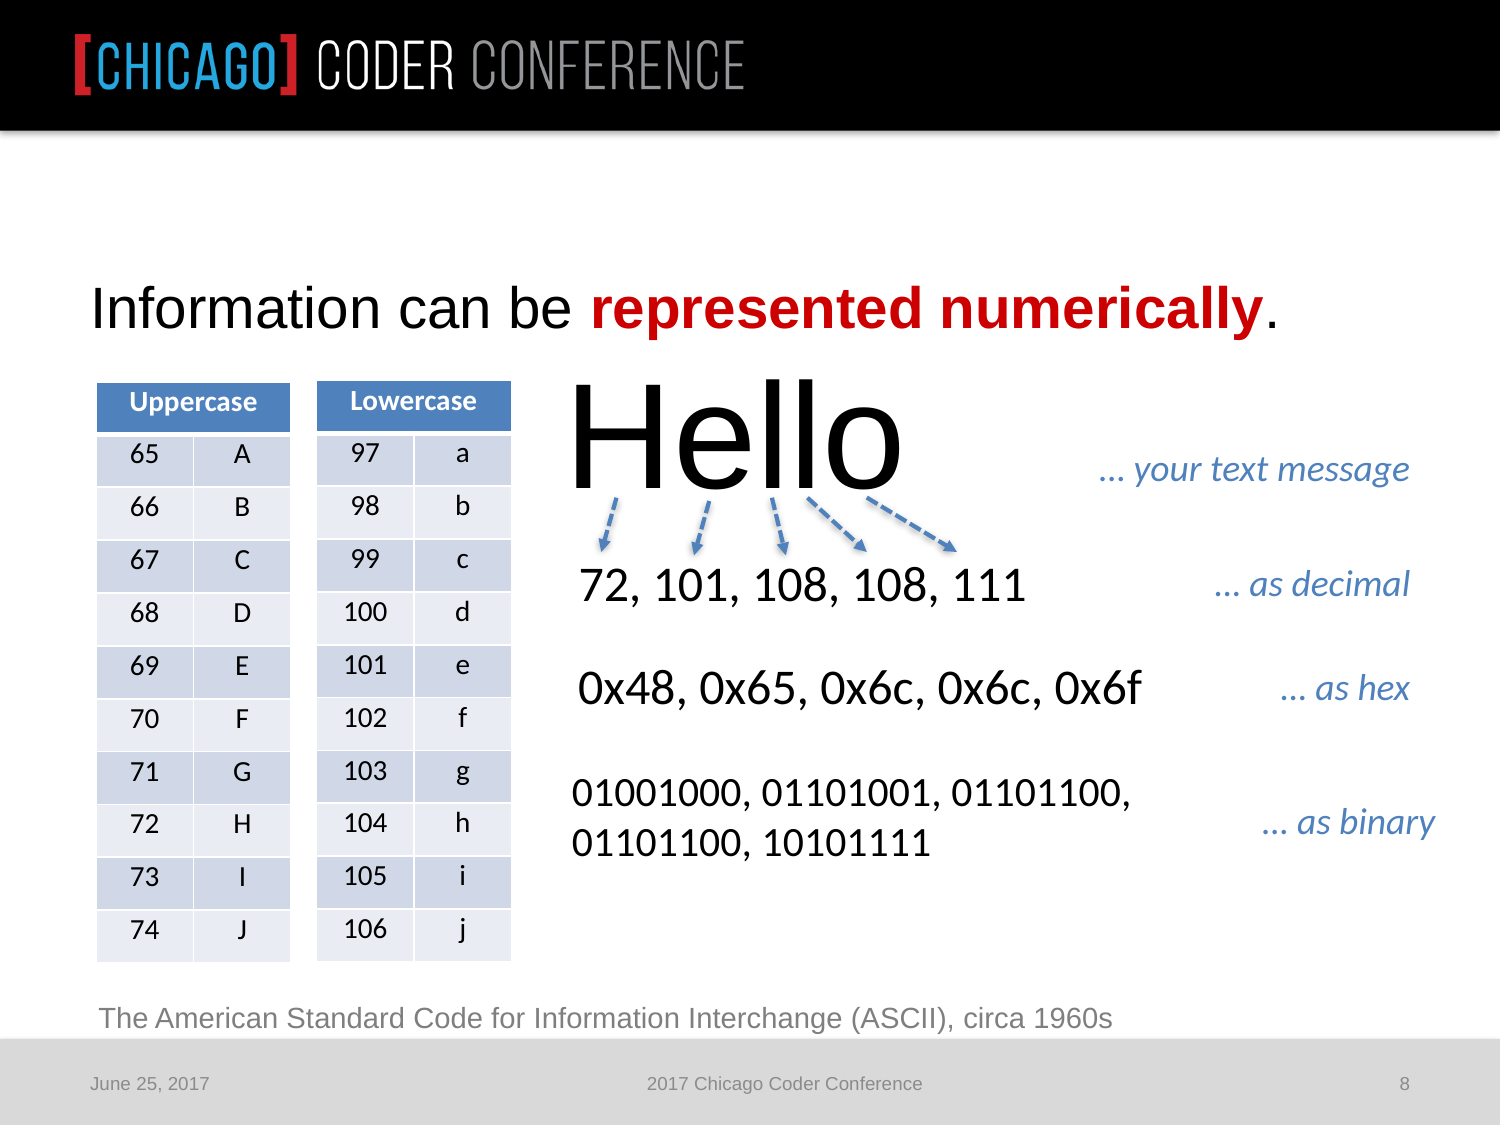

Information can be represented numerically.
Hello
| Lowercase |  |
| --- | --- |
| 97 | a |
| 98 | b |
| 99 | c |
| 100 | d |
| 101 | e |
| 102 | f |
| 103 | g |
| 104 | h |
| 105 | i |
| 106 | j |
| Uppercase |  |
| --- | --- |
| 65 | A |
| 66 | B |
| 67 | C |
| 68 | D |
| 69 | E |
| 70 | F |
| 71 | G |
| 72 | H |
| 73 | I |
| 74 | J |
… your text message
72, 101, 108, 108, 111
… as decimal
0x48, 0x65, 0x6c, 0x6c, 0x6f
… as hex
01001000, 01101001, 01101100,
01101100, 10101111
… as binary
The American Standard Code for Information Interchange (ASCII), circa 1960s
June 25, 2017
2017 Chicago Coder Conference
8